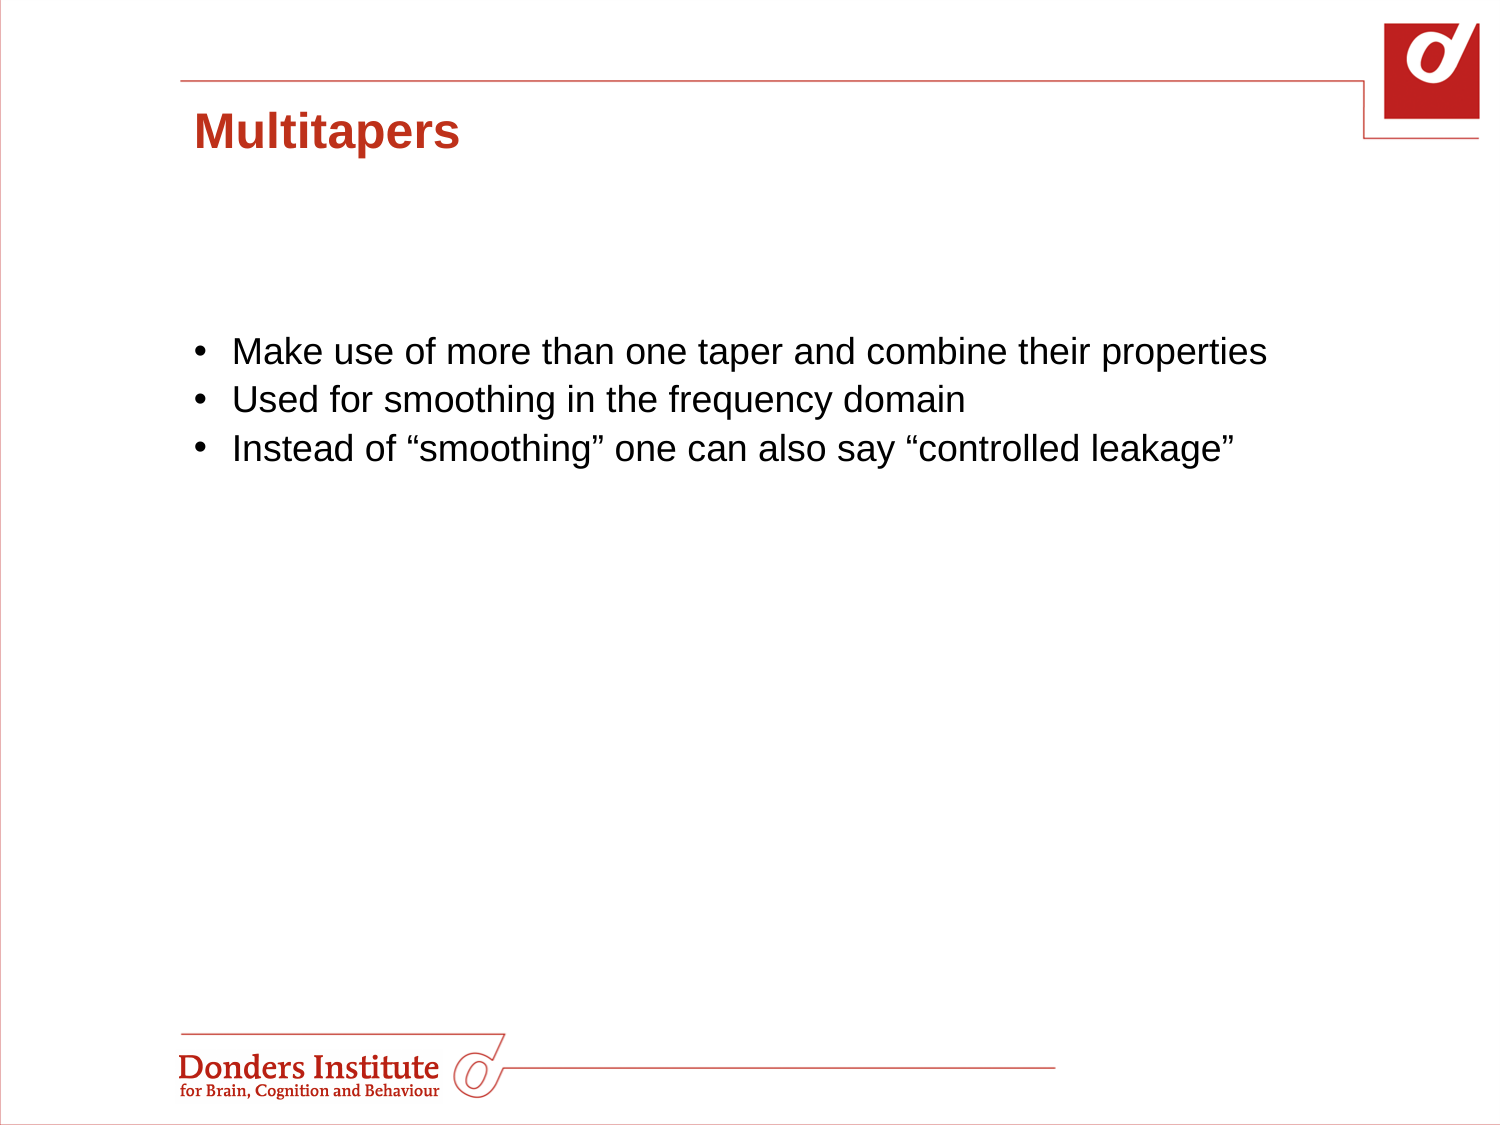

Multitapers
Make use of more than one taper and combine their properties
Used for smoothing in the frequency domain
Instead of “smoothing” one can also say “controlled leakage”